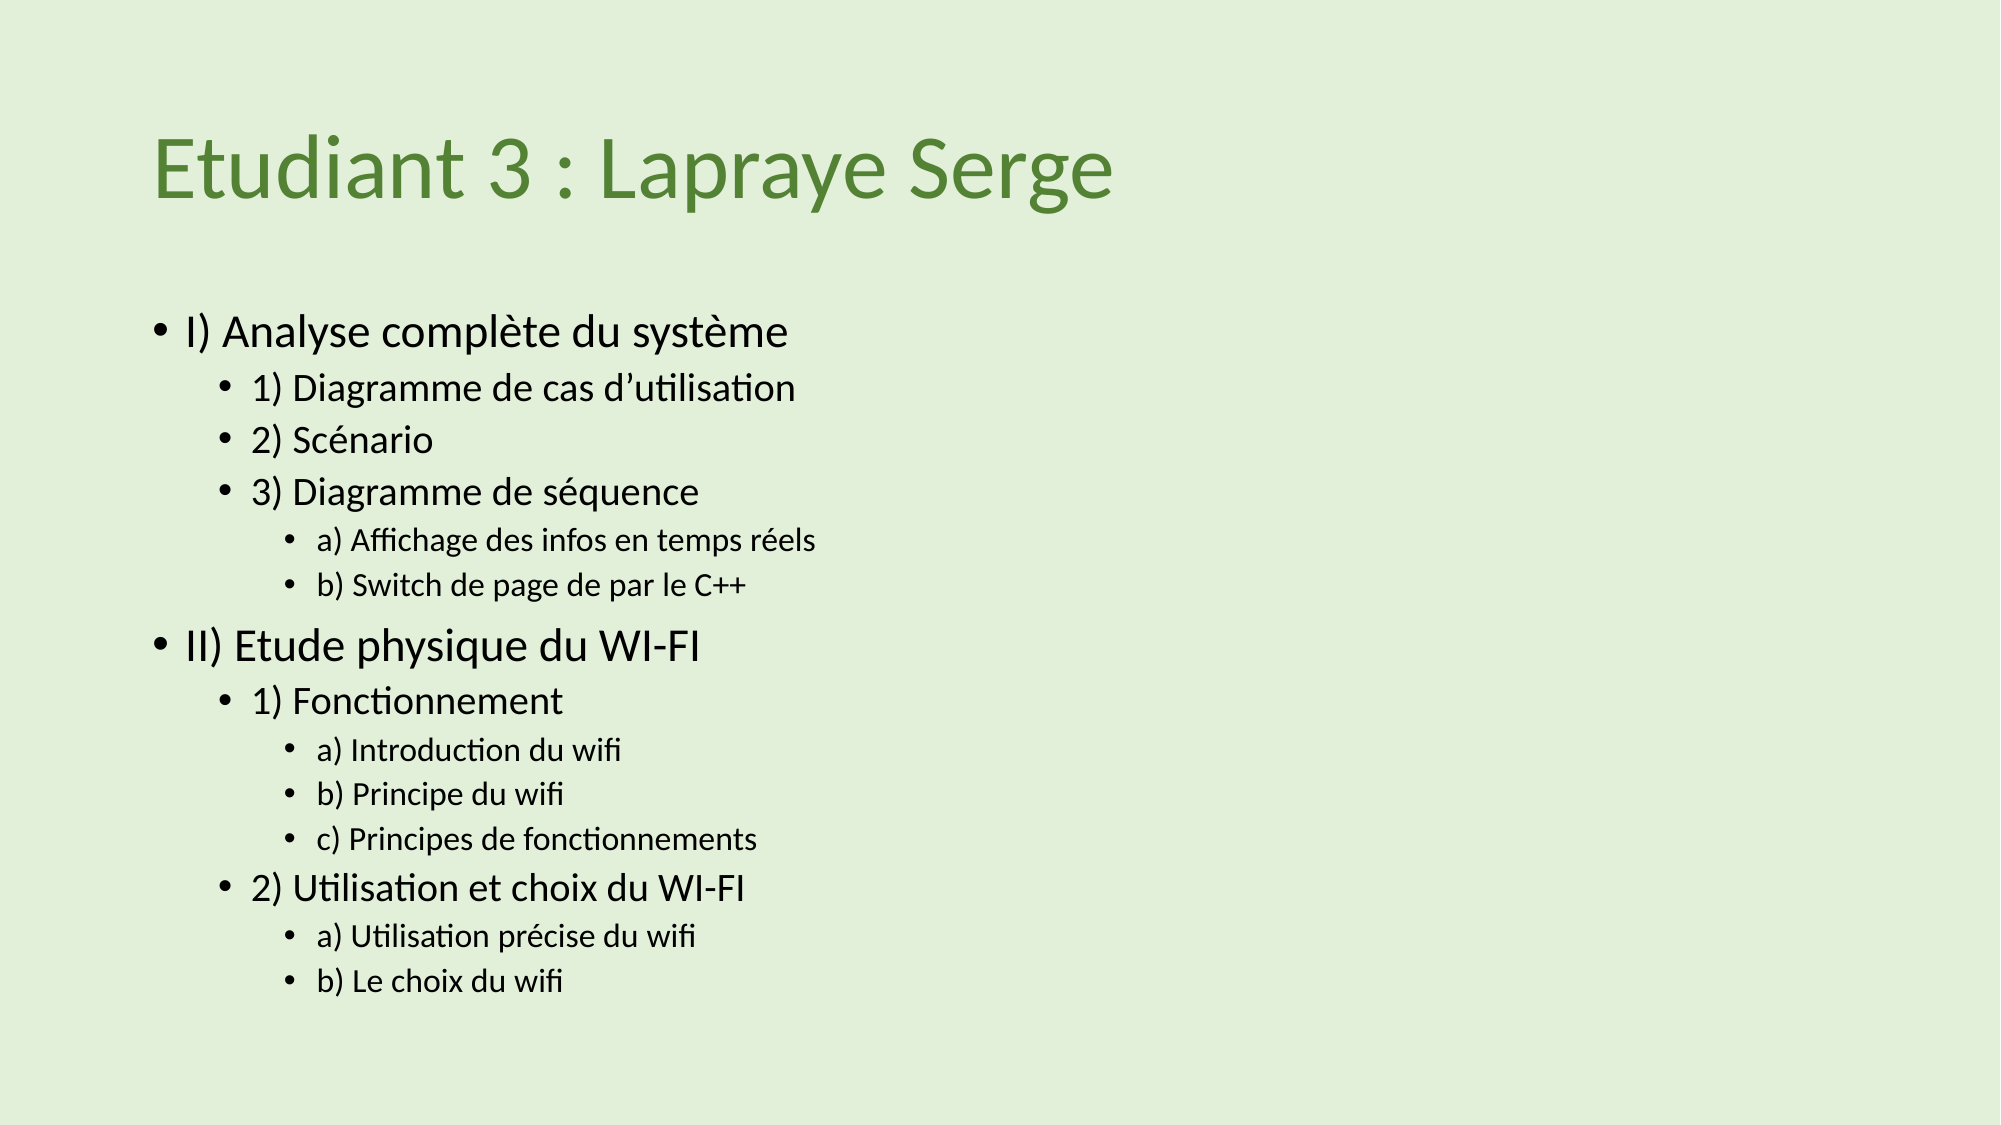

# Etudiant 3 : Lapraye Serge
I) Analyse complète du système
1) Diagramme de cas d’utilisation
2) Scénario
3) Diagramme de séquence
a) Affichage des infos en temps réels
b) Switch de page de par le C++
II) Etude physique du WI-FI
1) Fonctionnement
a) Introduction du wifi
b) Principe du wifi
c) Principes de fonctionnements
2) Utilisation et choix du WI-FI
a) Utilisation précise du wifi
b) Le choix du wifi